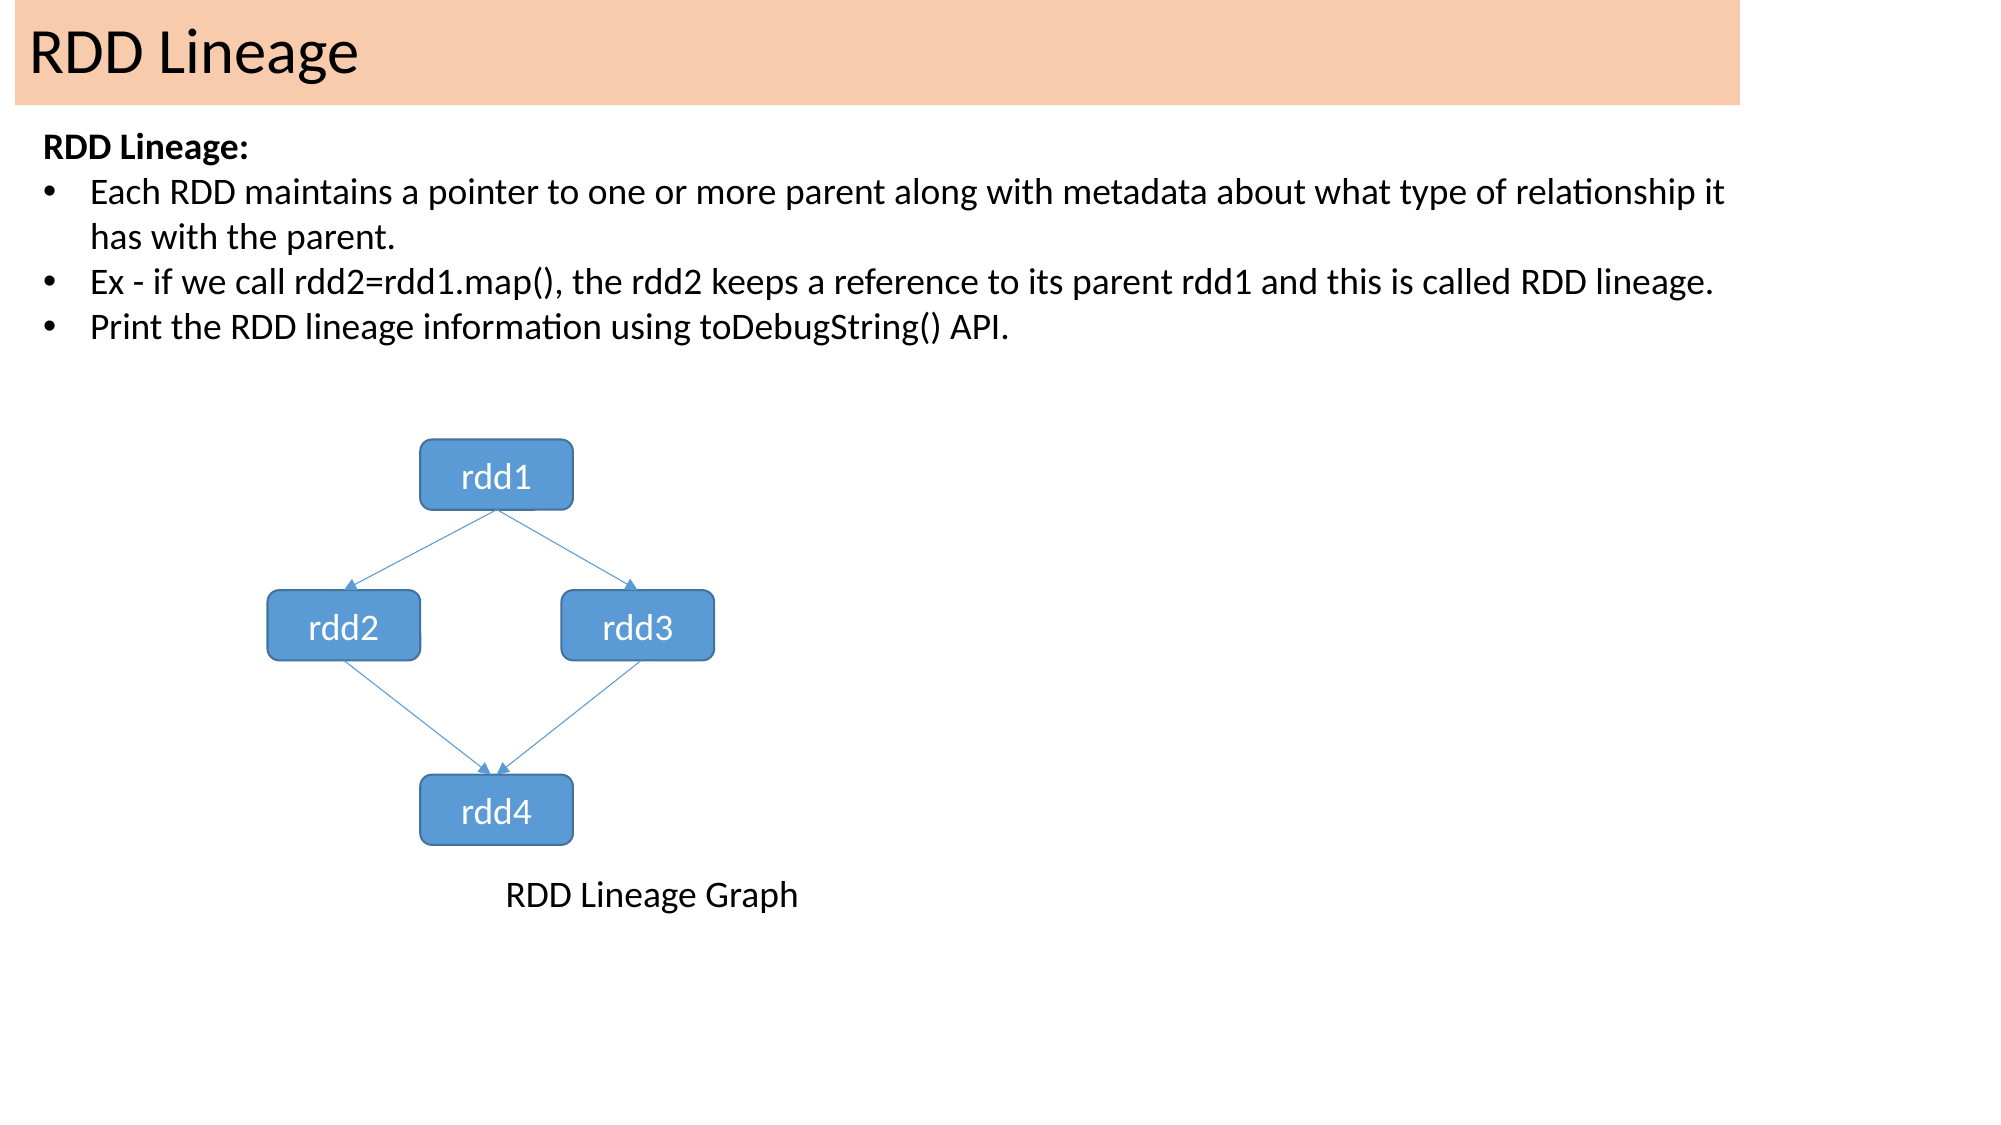

# RDD Lineage
RDD Lineage:
Each RDD maintains a pointer to one or more parent along with metadata about what type of relationship it has with the parent.
Ex - if we call rdd2=rdd1.map(), the rdd2 keeps a reference to its parent rdd1 and this is called RDD lineage.
Print the RDD lineage information using toDebugString() API.
rdd1
rdd2
rdd3
rdd4
RDD Lineage Graph